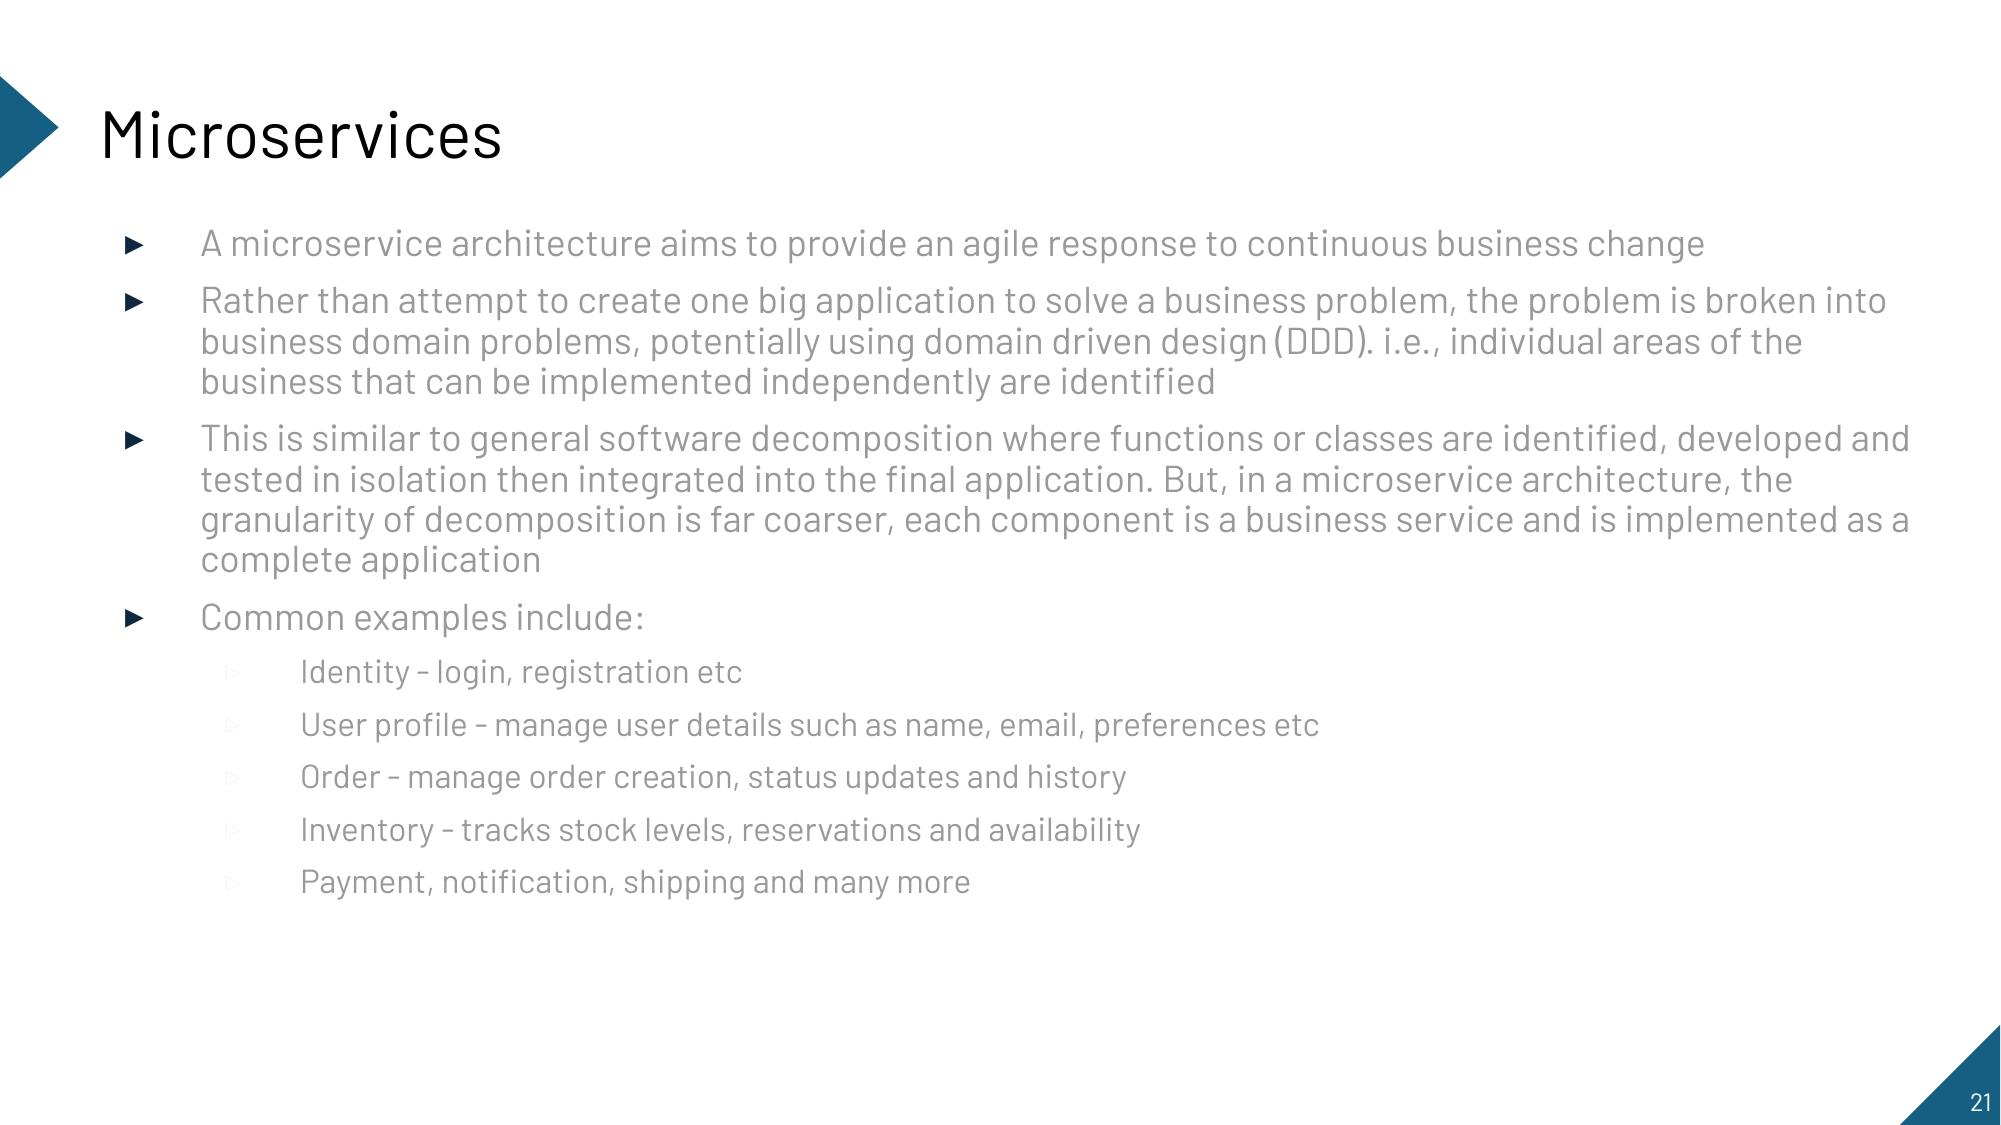

# Microservices
A microservice architecture aims to provide an agile response to continuous business change
Rather than attempt to create one big application to solve a business problem, the problem is broken into business domain problems, potentially using domain driven design (DDD). i.e., individual areas of the business that can be implemented independently are identified
This is similar to general software decomposition where functions or classes are identified, developed and tested in isolation then integrated into the final application. But, in a microservice architecture, the granularity of decomposition is far coarser, each component is a business service and is implemented as a complete application
Common examples include:
Identity - login, registration etc
User profile - manage user details such as name, email, preferences etc
Order - manage order creation, status updates and history
Inventory - tracks stock levels, reservations and availability
Payment, notification, shipping and many more
21